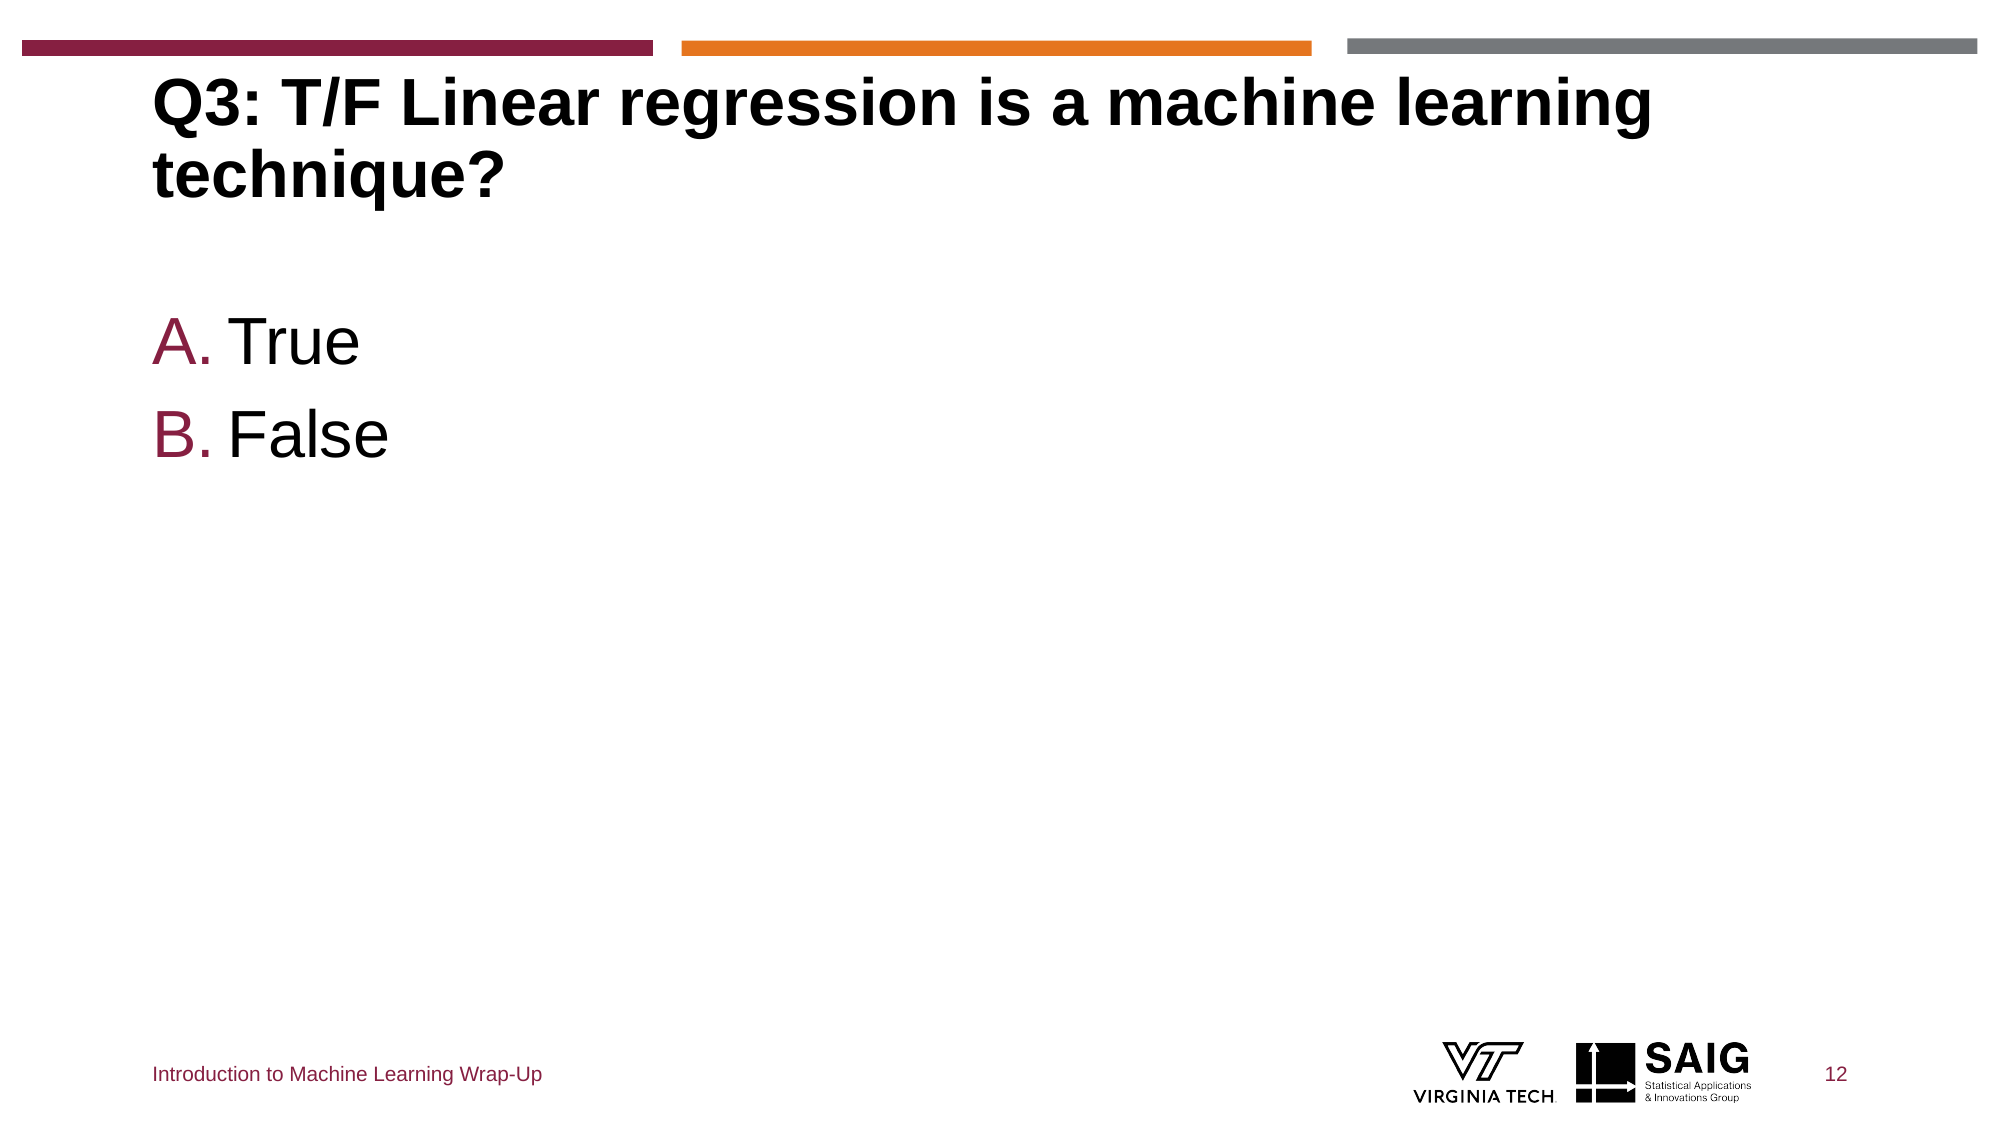

# Q3: T/F Linear regression is a machine learning technique?
True
False
Introduction to Machine Learning Wrap-Up
12